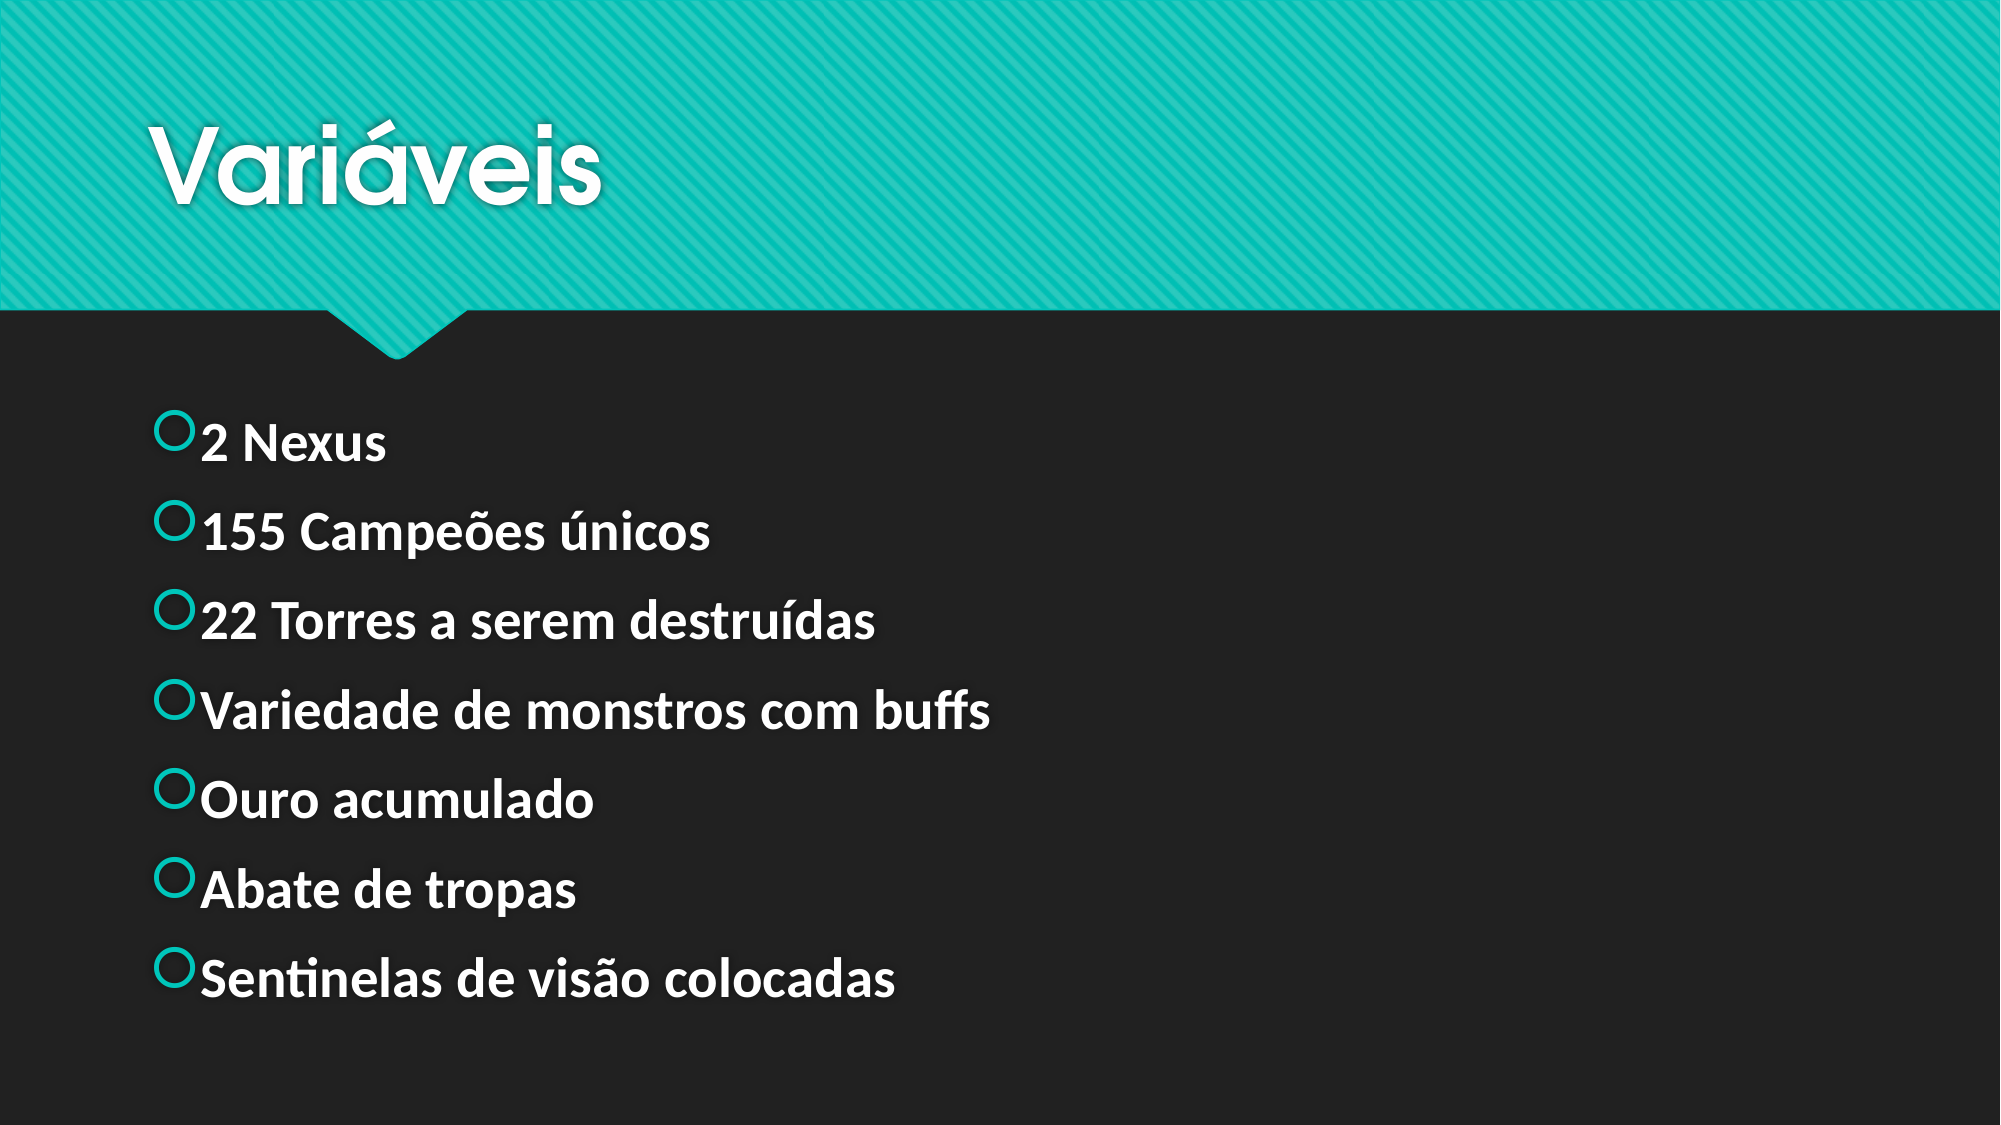

# Variáveis
2 Nexus
155 Campeões únicos
22 Torres a serem destruídas
Variedade de monstros com buffs
Ouro acumulado
Abate de tropas
Sentinelas de visão colocadas